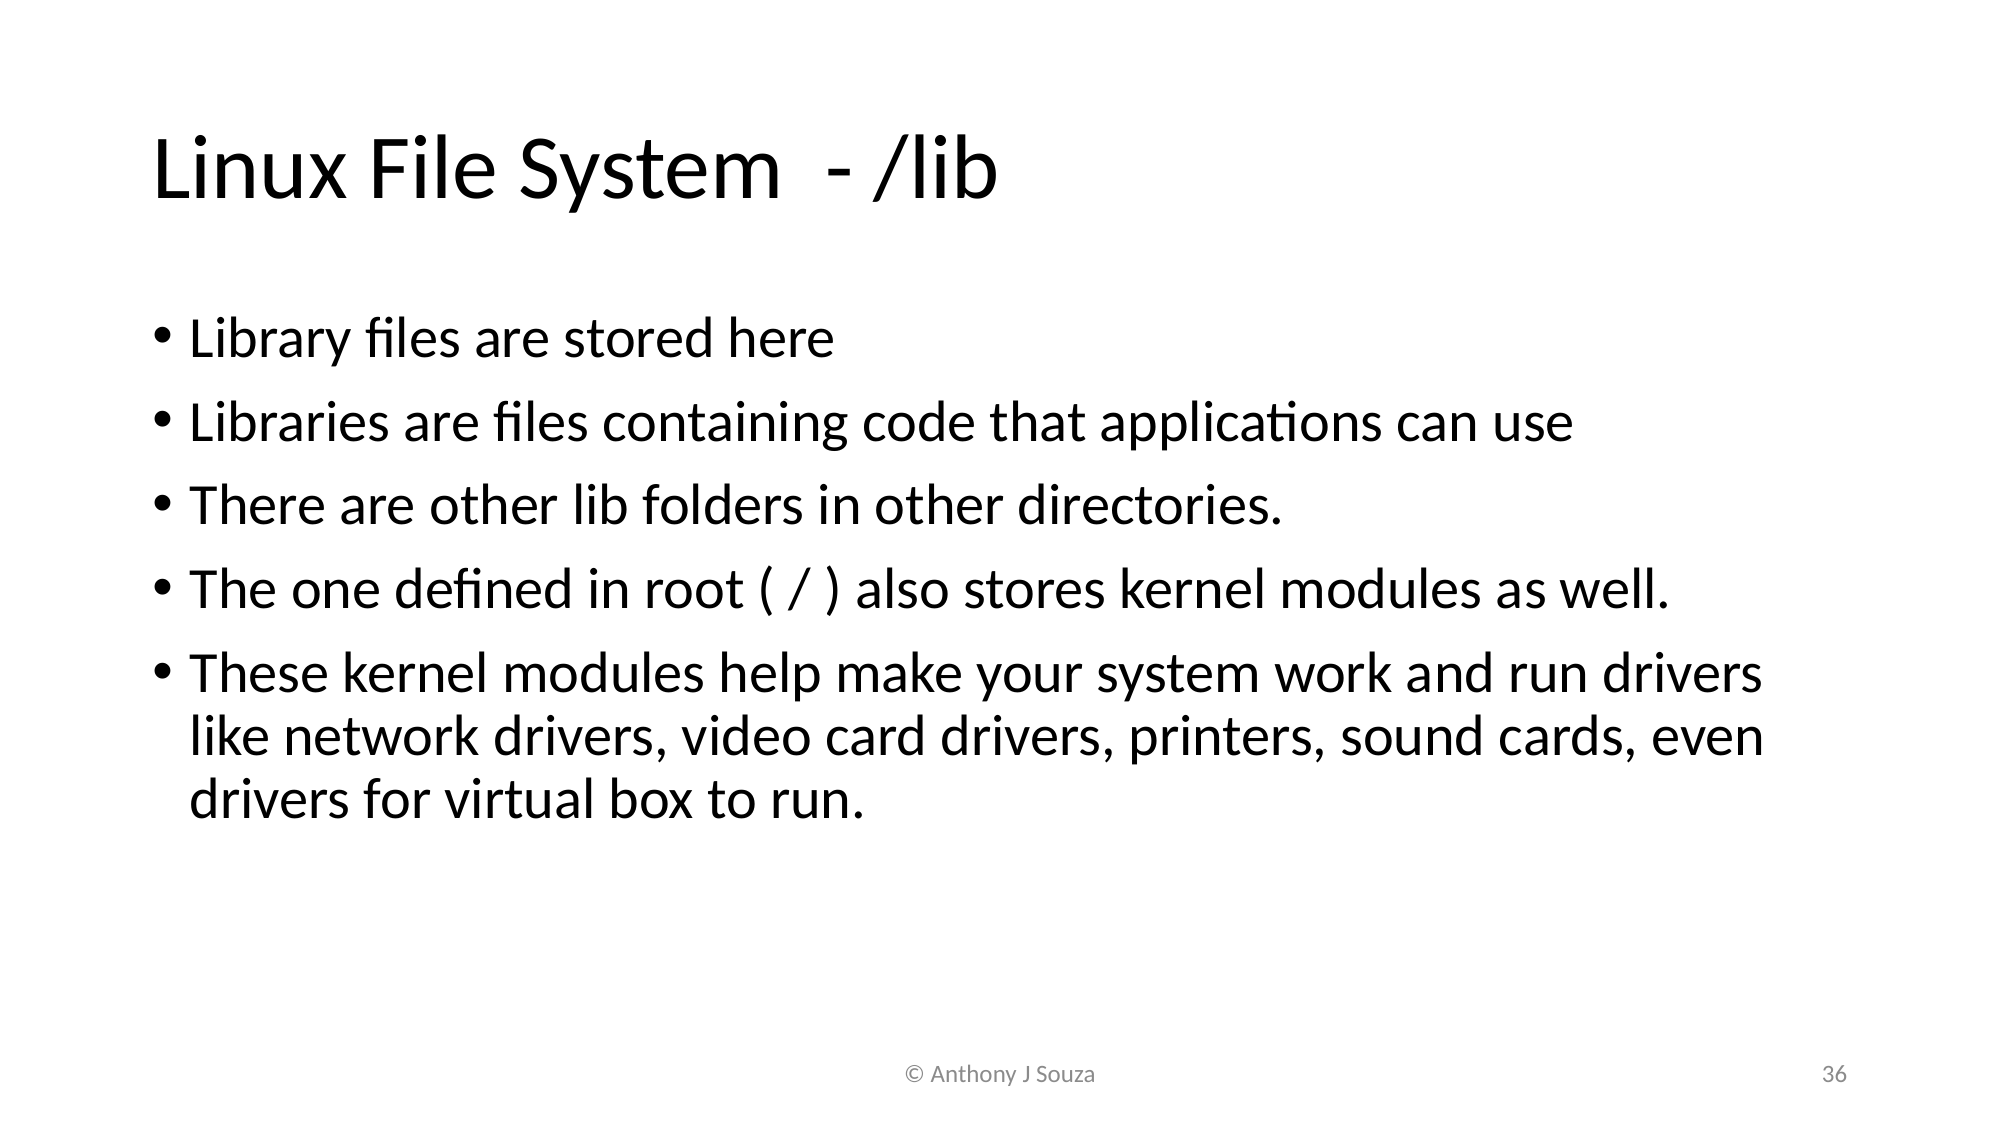

# Linux File System  - /lib
Library files are stored here
Libraries are files containing code that applications can use
There are other lib folders in other directories.
The one defined in root ( / ) also stores kernel modules as well.
These kernel modules help make your system work and run drivers like network drivers, video card drivers, printers, sound cards, even drivers for virtual box to run.
© Anthony J Souza
36